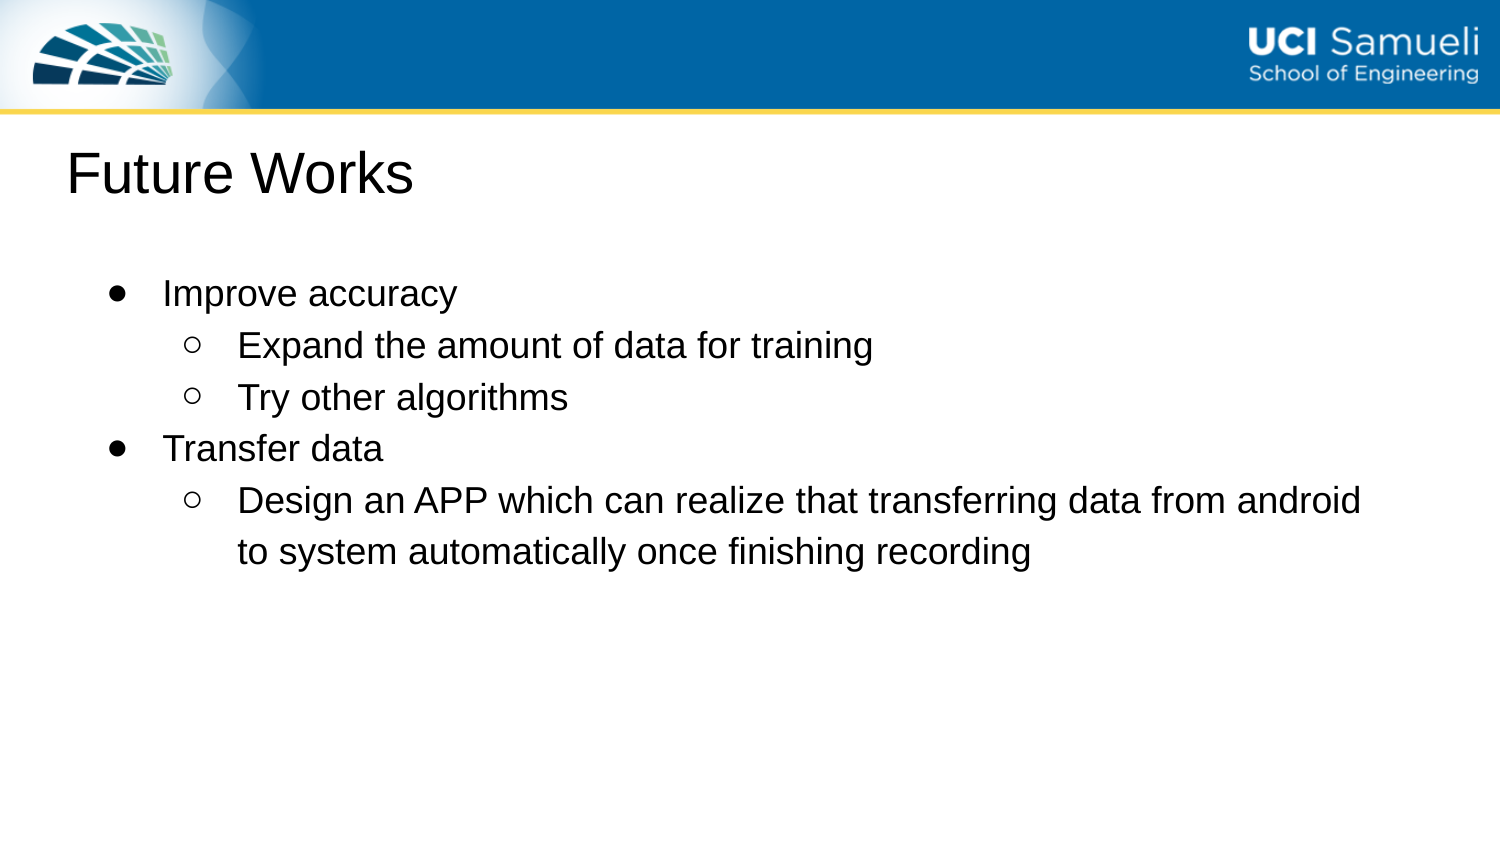

# Future Works
Improve accuracy
Expand the amount of data for training
Try other algorithms
Transfer data
Design an APP which can realize that transferring data from android to system automatically once finishing recording